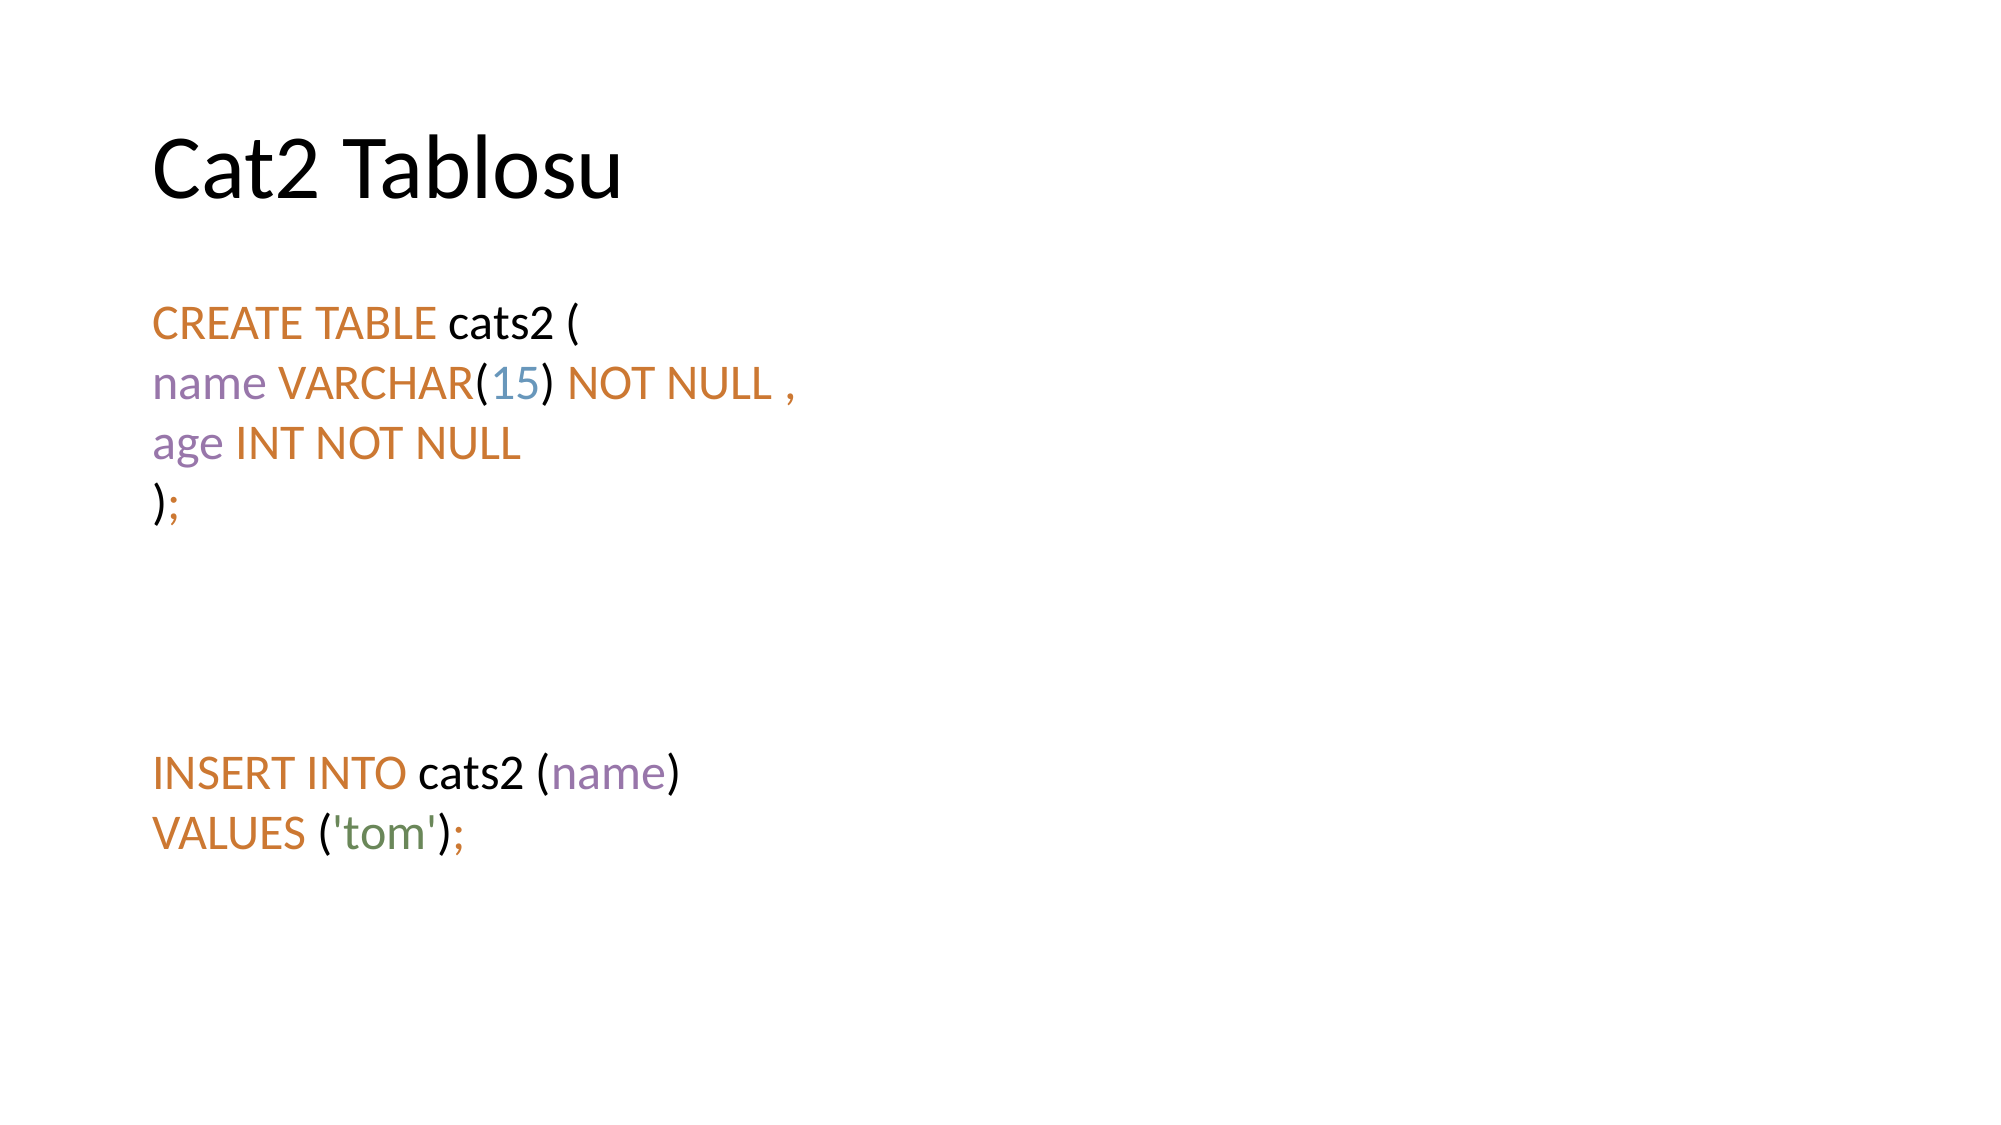

# Cat2 Tablosu
CREATE TABLE cats2 (
name VARCHAR(15) NOT NULL ,
age INT NOT NULL
);
INSERT INTO cats2 (name)
VALUES ('tom');